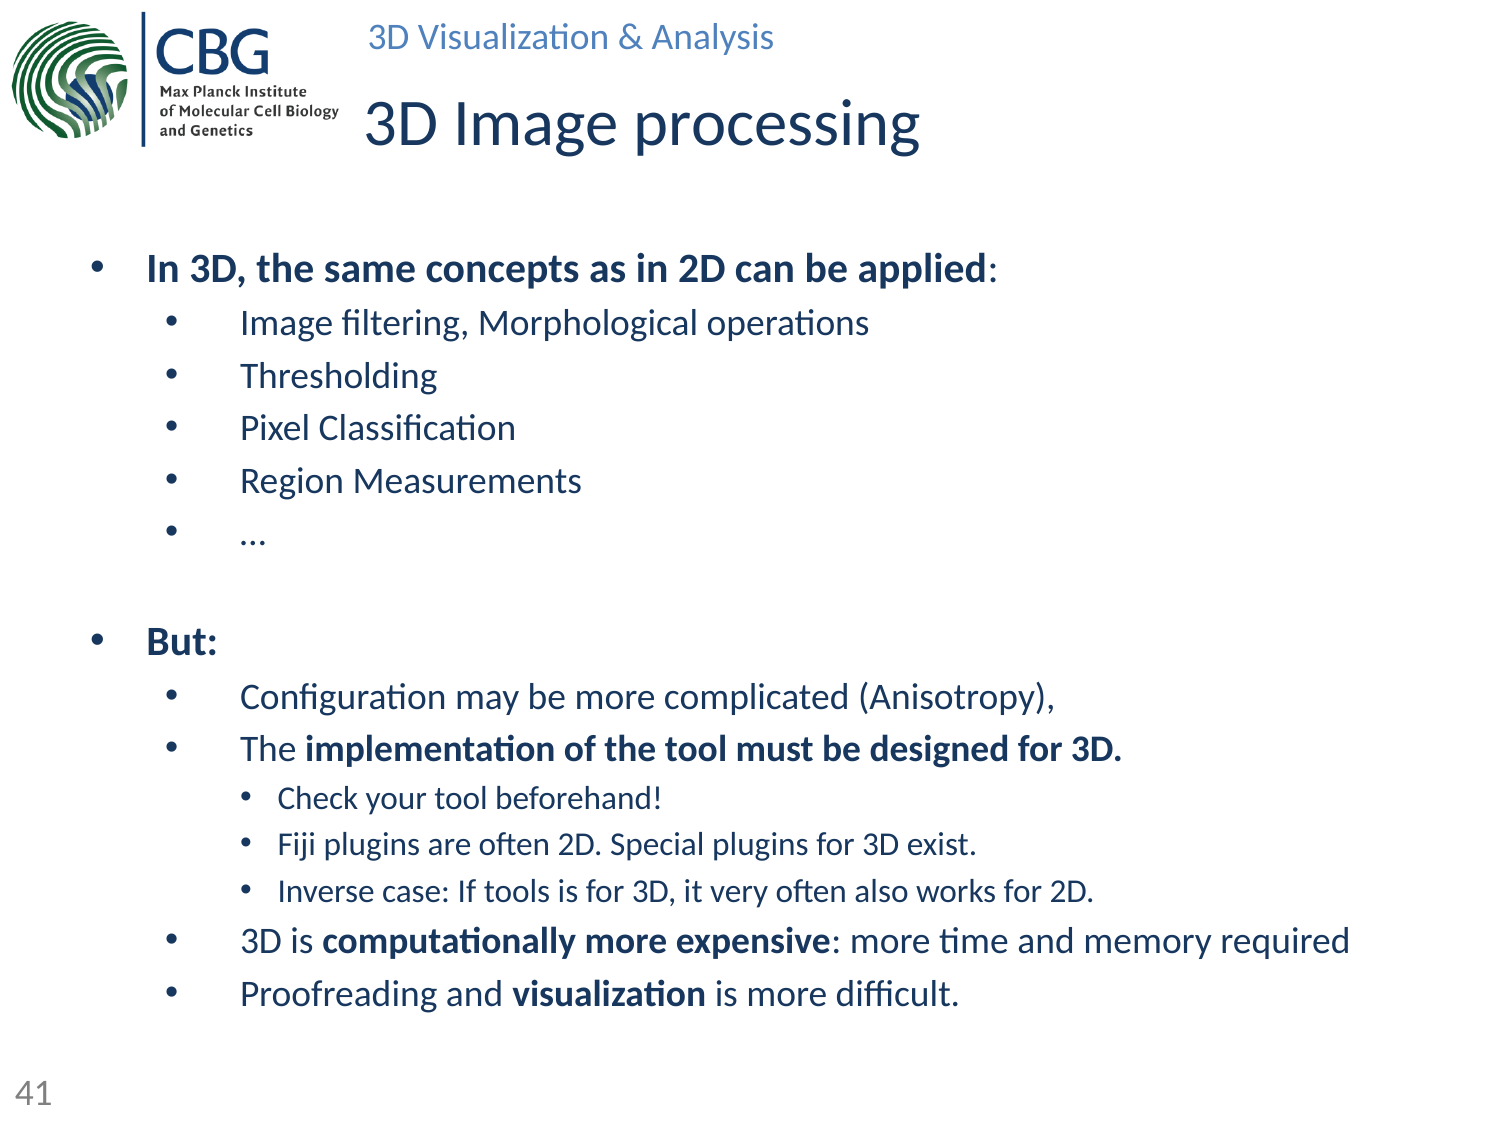

# 3D Image processing
In 3D, the same concepts as in 2D can be applied:
Image filtering, Morphological operations
Thresholding
Pixel Classification
Region Measurements
…

But:
Configuration may be more complicated (Anisotropy),
The implementation of the tool must be designed for 3D.
Check your tool beforehand!
Fiji plugins are often 2D. Special plugins for 3D exist.
Inverse case: If tools is for 3D, it very often also works for 2D.
3D is computationally more expensive: more time and memory required
Proofreading and visualization is more difficult.